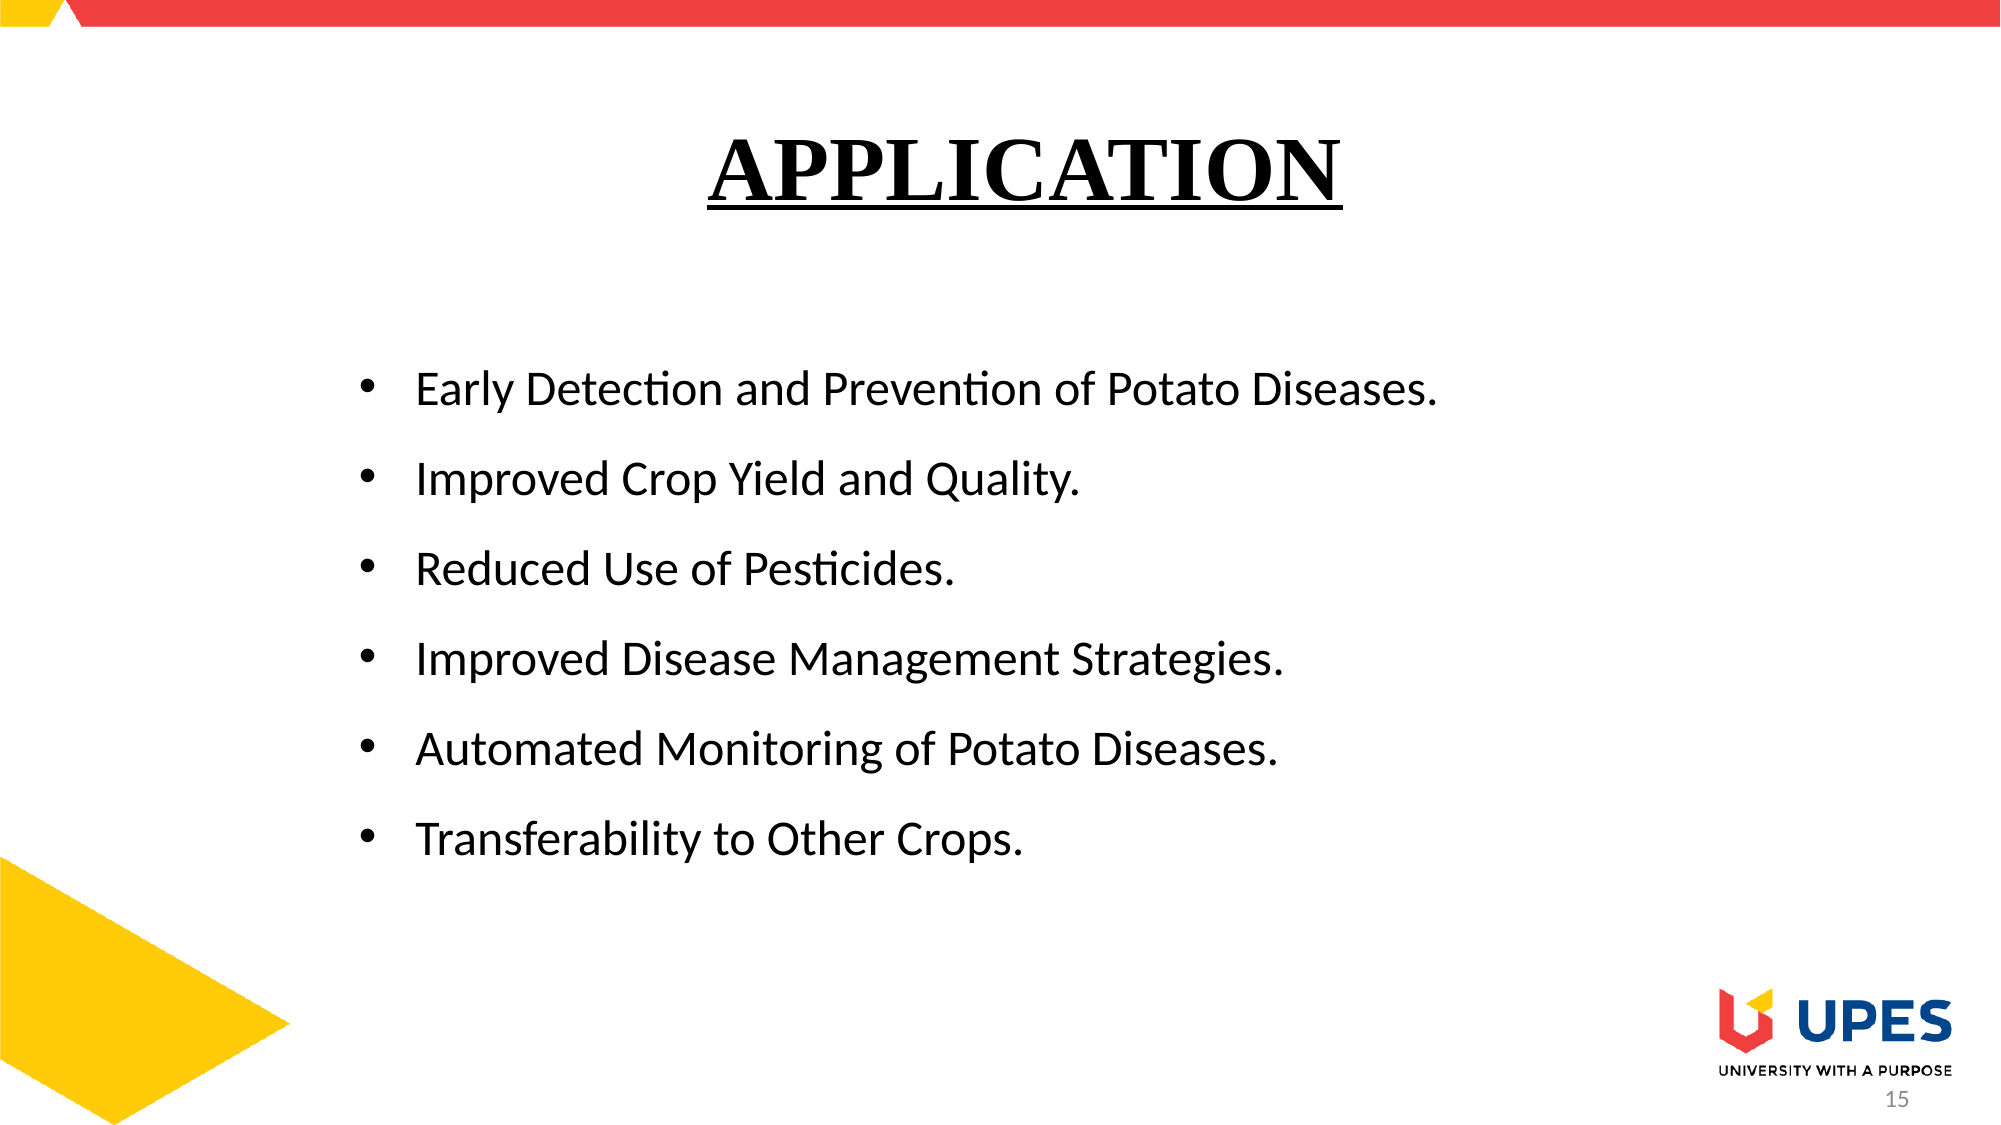

# APPLICATION

Early Detection and Prevention of Potato Diseases.
Improved Crop Yield and Quality.
Reduced Use of Pesticides.
Improved Disease Management Strategies.
Automated Monitoring of Potato Diseases.
Transferability to Other Crops.